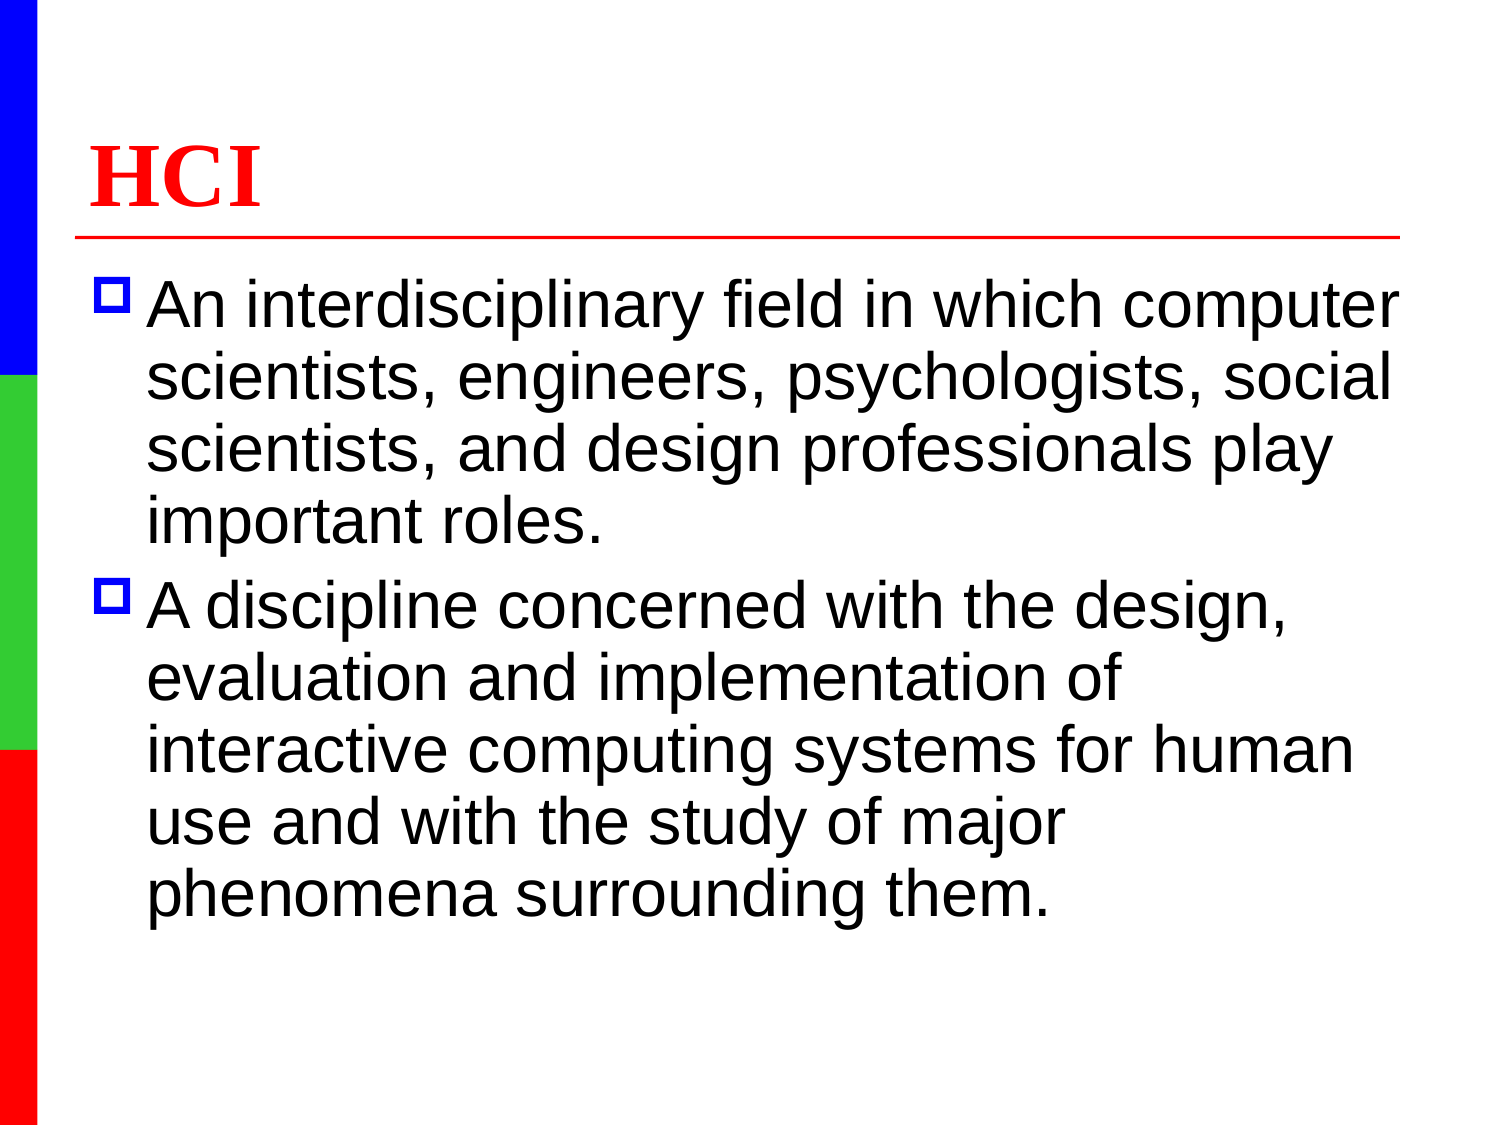

# HCI
An interdisciplinary field in which computer scientists, engineers, psychologists, social scientists, and design professionals play important roles.
A discipline concerned with the design, evaluation and implementation of interactive computing systems for human use and with the study of major phenomena surrounding them.
6